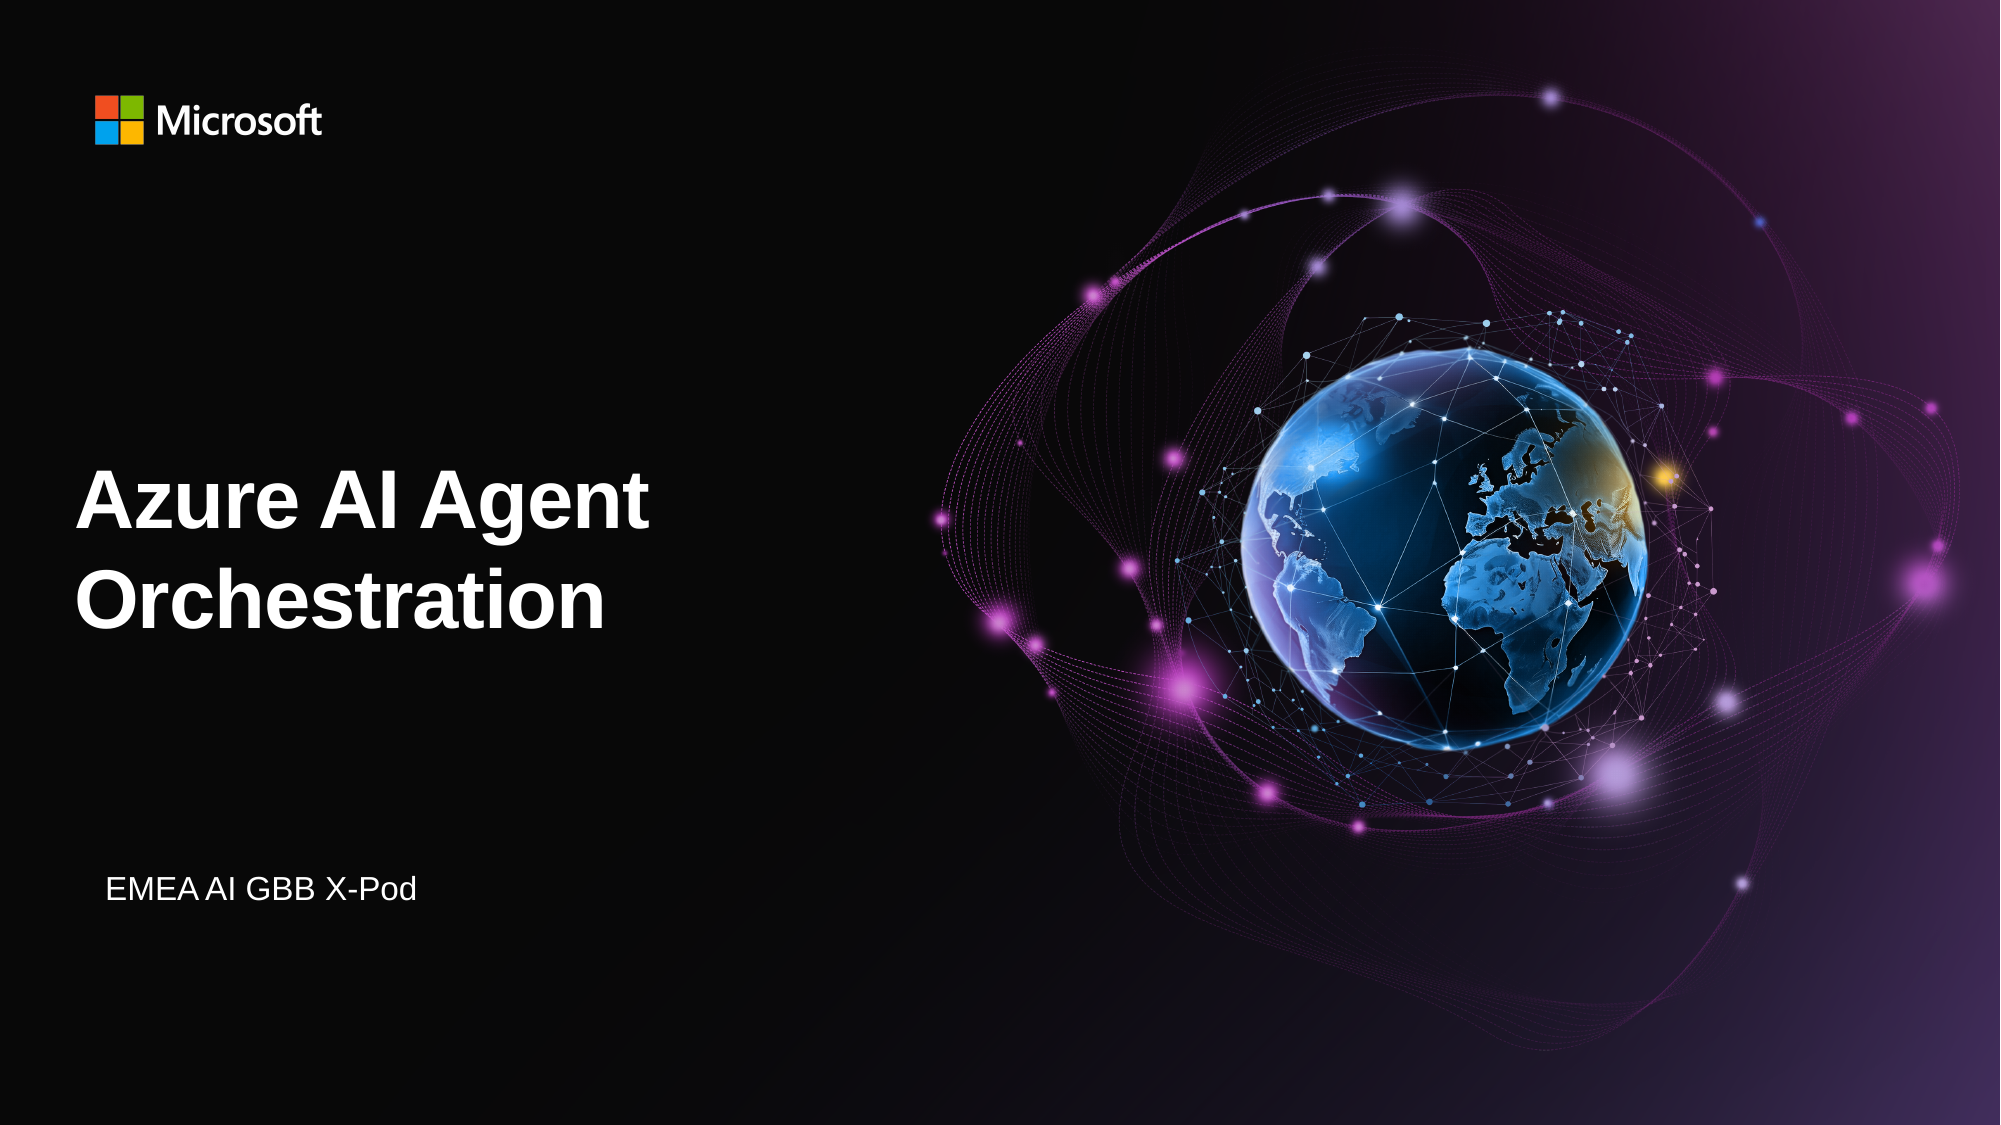

# Azure AI Agent Orchestration
 EMEA AI GBB X-Pod